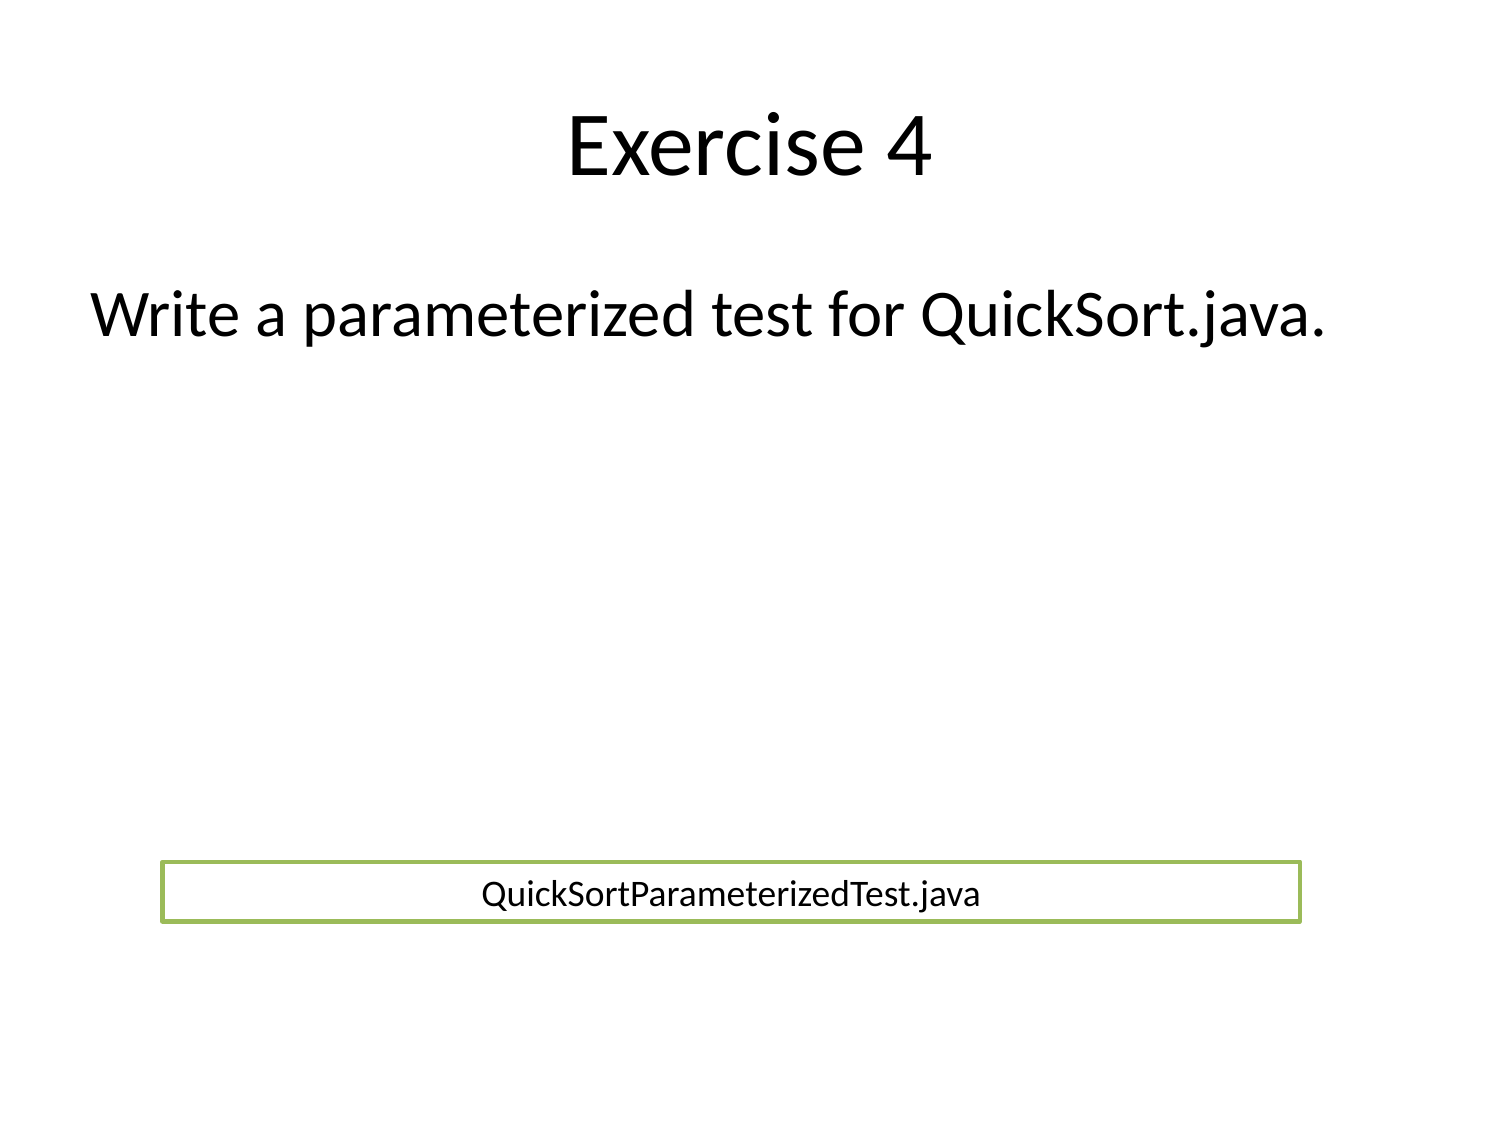

# Exercise 4
Write a parameterized test for QuickSort.java.
QuickSortParameterizedTest.java